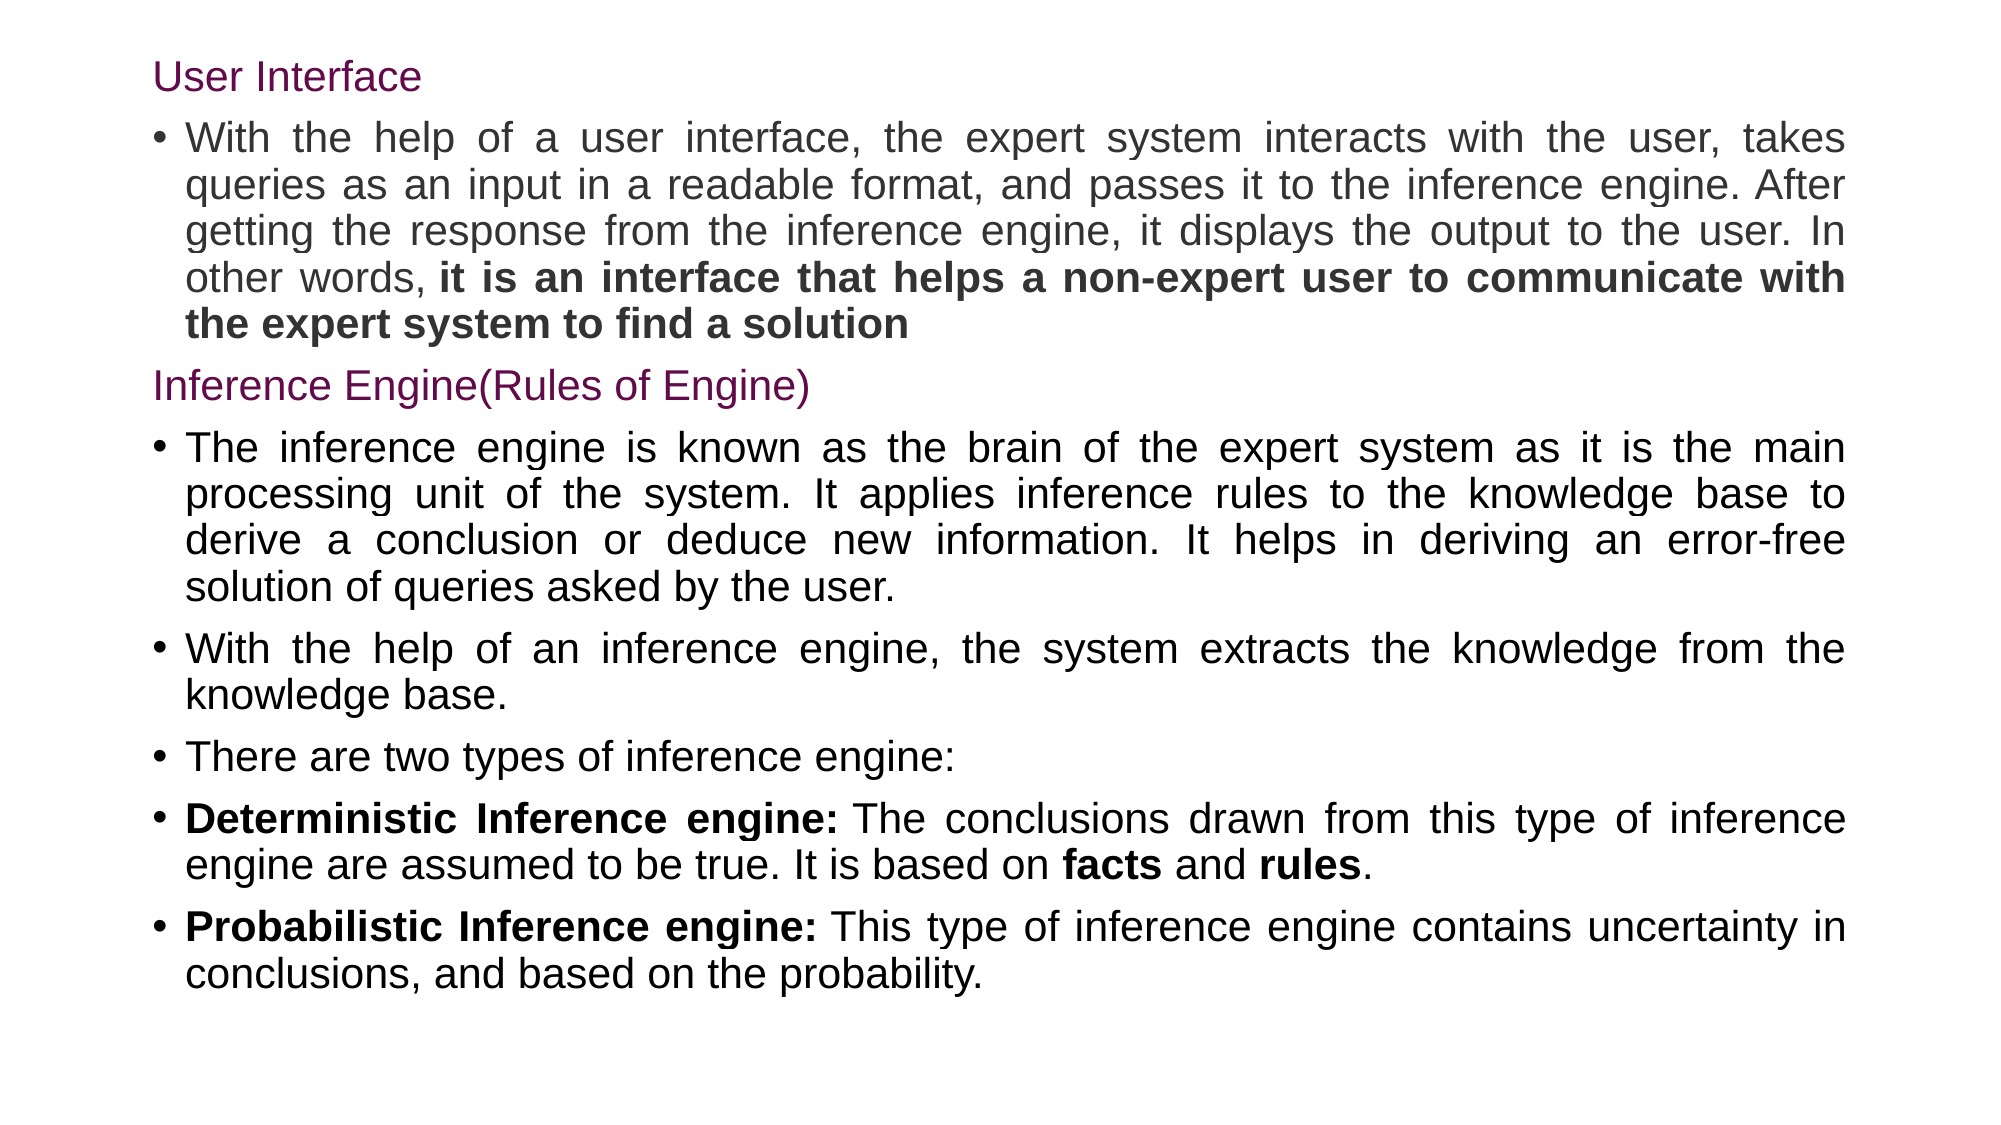

User Interface
With the help of a user interface, the expert system interacts with the user, takes queries as an input in a readable format, and passes it to the inference engine. After getting the response from the inference engine, it displays the output to the user. In other words, it is an interface that helps a non-expert user to communicate with the expert system to find a solution
Inference Engine(Rules of Engine)
The inference engine is known as the brain of the expert system as it is the main processing unit of the system. It applies inference rules to the knowledge base to derive a conclusion or deduce new information. It helps in deriving an error-free solution of queries asked by the user.
With the help of an inference engine, the system extracts the knowledge from the knowledge base.
There are two types of inference engine:
Deterministic Inference engine: The conclusions drawn from this type of inference engine are assumed to be true. It is based on facts and rules.
Probabilistic Inference engine: This type of inference engine contains uncertainty in conclusions, and based on the probability.